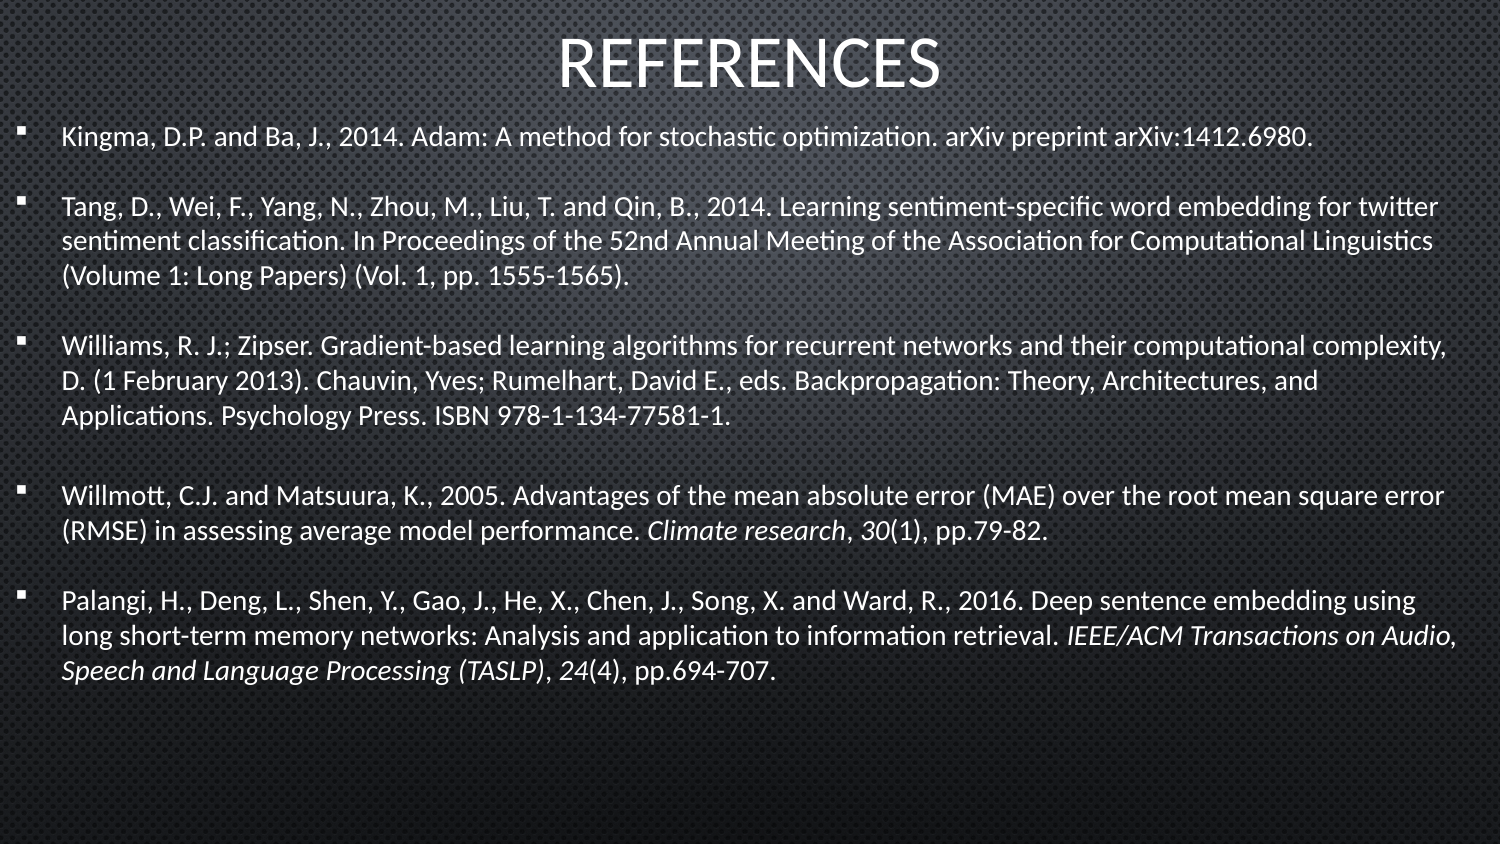

# References
Kingma, D.P. and Ba, J., 2014. Adam: A method for stochastic optimization. arXiv preprint arXiv:1412.6980.

Tang, D., Wei, F., Yang, N., Zhou, M., Liu, T. and Qin, B., 2014. Learning sentiment-specific word embedding for twitter sentiment classification. In Proceedings of the 52nd Annual Meeting of the Association for Computational Linguistics (Volume 1: Long Papers) (Vol. 1, pp. 1555-1565).

Williams, R. J.; Zipser. Gradient-based learning algorithms for recurrent networks and their computational complexity, D. (1 February 2013). Chauvin, Yves; Rumelhart, David E., eds. Backpropagation: Theory, Architectures, and Applications. Psychology Press. ISBN 978-1-134-77581-1.

Willmott, C.J. and Matsuura, K., 2005. Advantages of the mean absolute error (MAE) over the root mean square error (RMSE) in assessing average model performance. Climate research, 30(1), pp.79-82.

Palangi, H., Deng, L., Shen, Y., Gao, J., He, X., Chen, J., Song, X. and Ward, R., 2016. Deep sentence embedding using long short-term memory networks: Analysis and application to information retrieval. IEEE/ACM Transactions on Audio, Speech and Language Processing (TASLP), 24(4), pp.694-707.